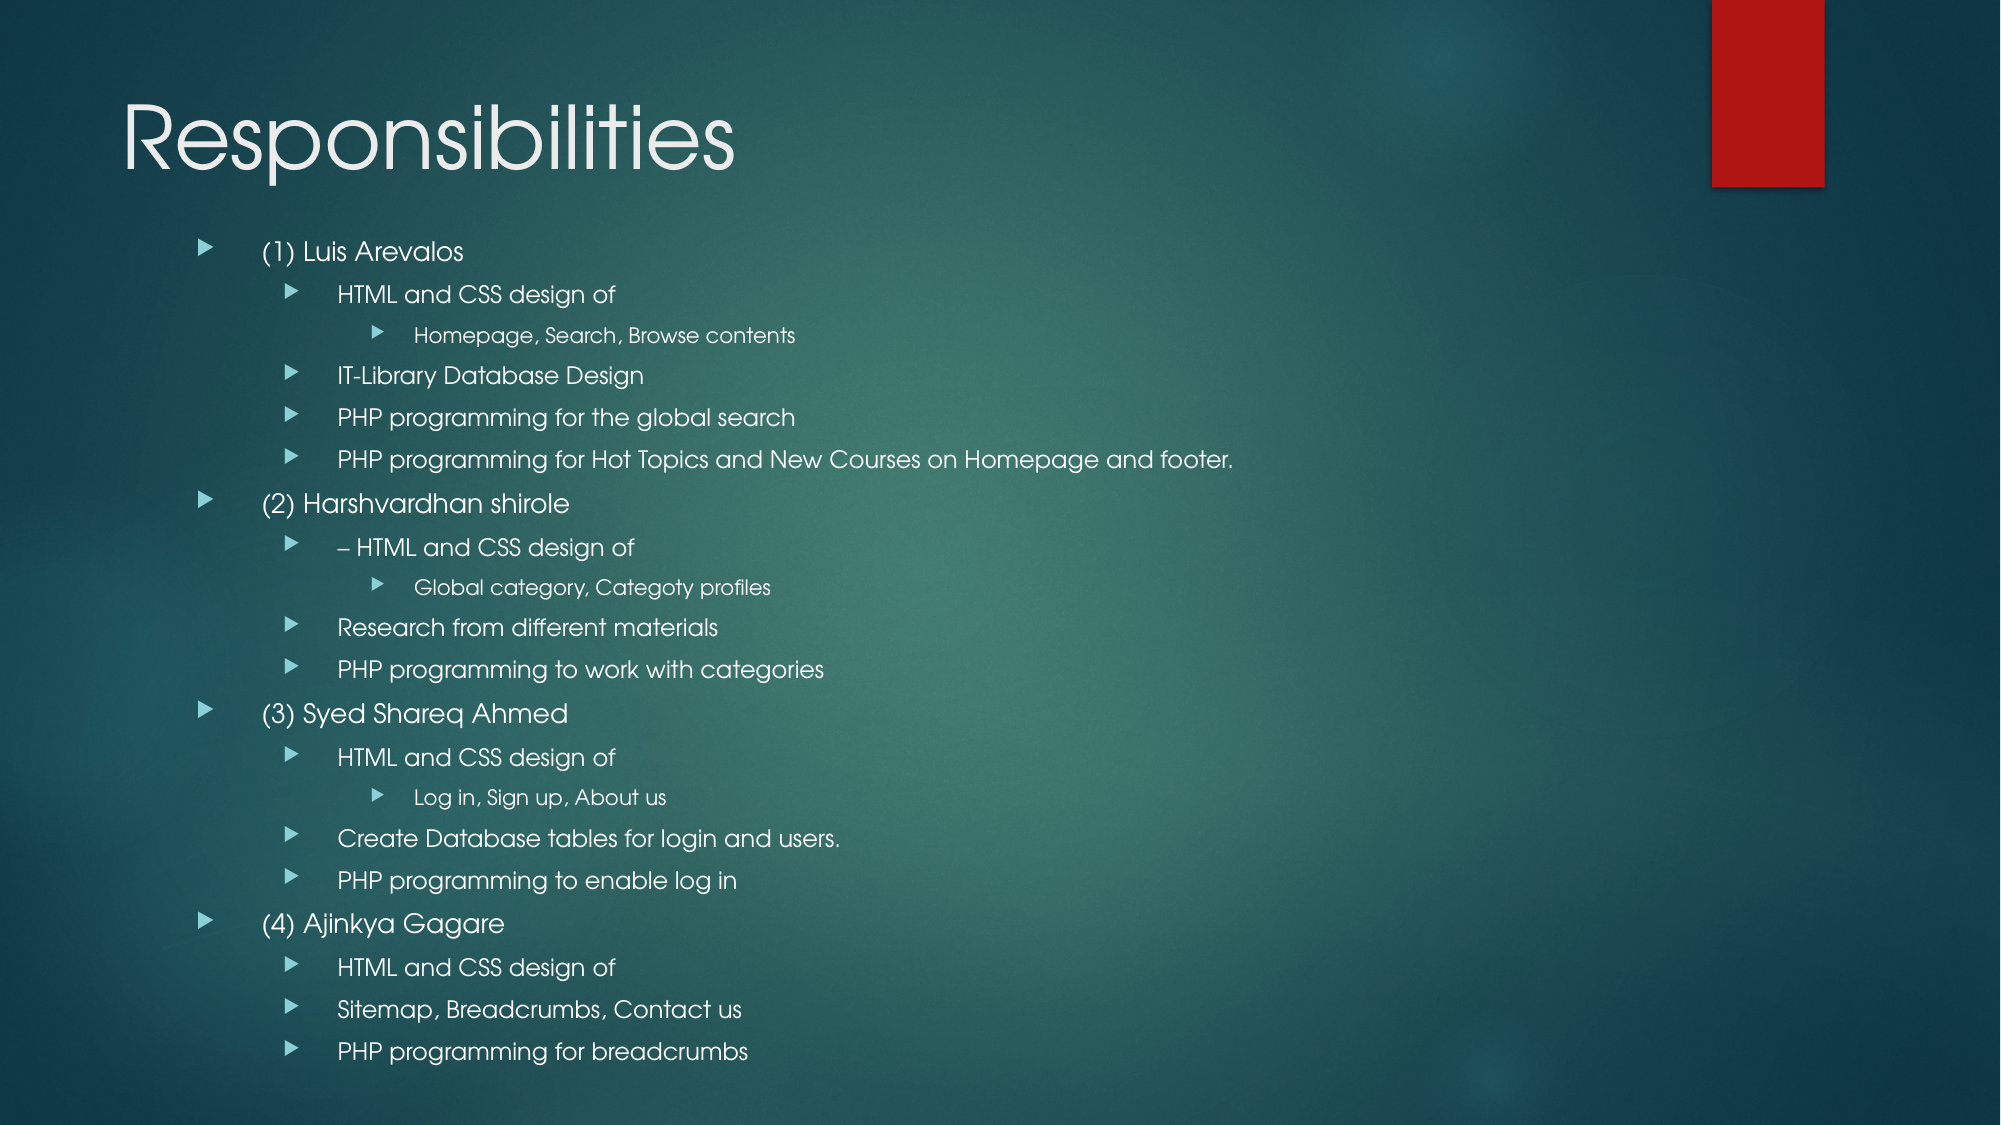

# Responsibilities
(1) Luis Arevalos
HTML and CSS design of
Homepage, Search, Browse contents
IT-Library Database Design
PHP programming for the global search
PHP programming for Hot Topics and New Courses on Homepage and footer.
(2) Harshvardhan shirole
– HTML and CSS design of
Global category, Categoty profiles
Research from different materials
PHP programming to work with categories
(3) Syed Shareq Ahmed
HTML and CSS design of
Log in, Sign up, About us
Create Database tables for login and users.
PHP programming to enable log in
(4) Ajinkya Gagare
HTML and CSS design of
Sitemap, Breadcrumbs, Contact us
PHP programming for breadcrumbs